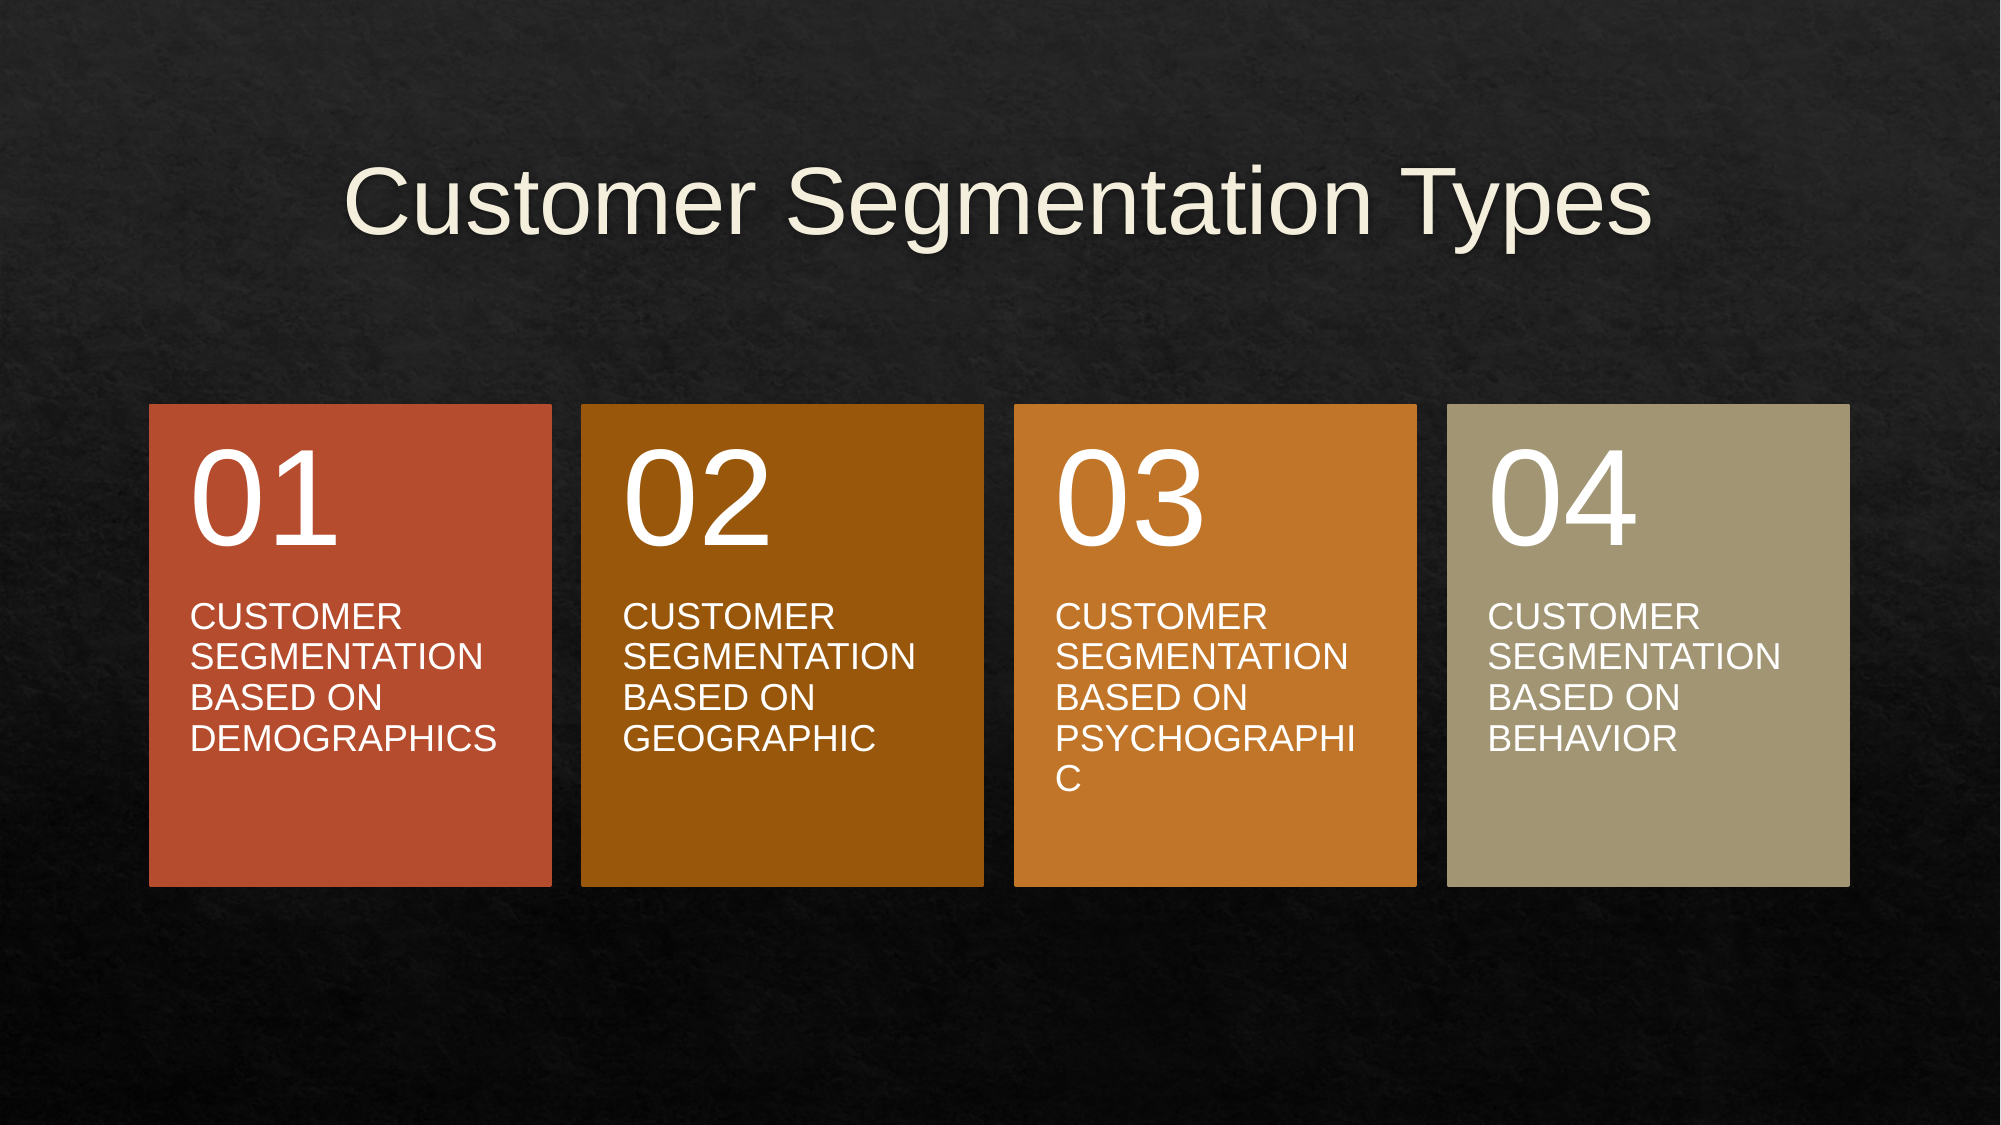

# Customer Segmentation Types
Customer Segmentation based on demographics
01
Customer Segmentation based on geographic
02
Customer Segmentation based on psychographic
03
Customer Segmentation based on behavior
04